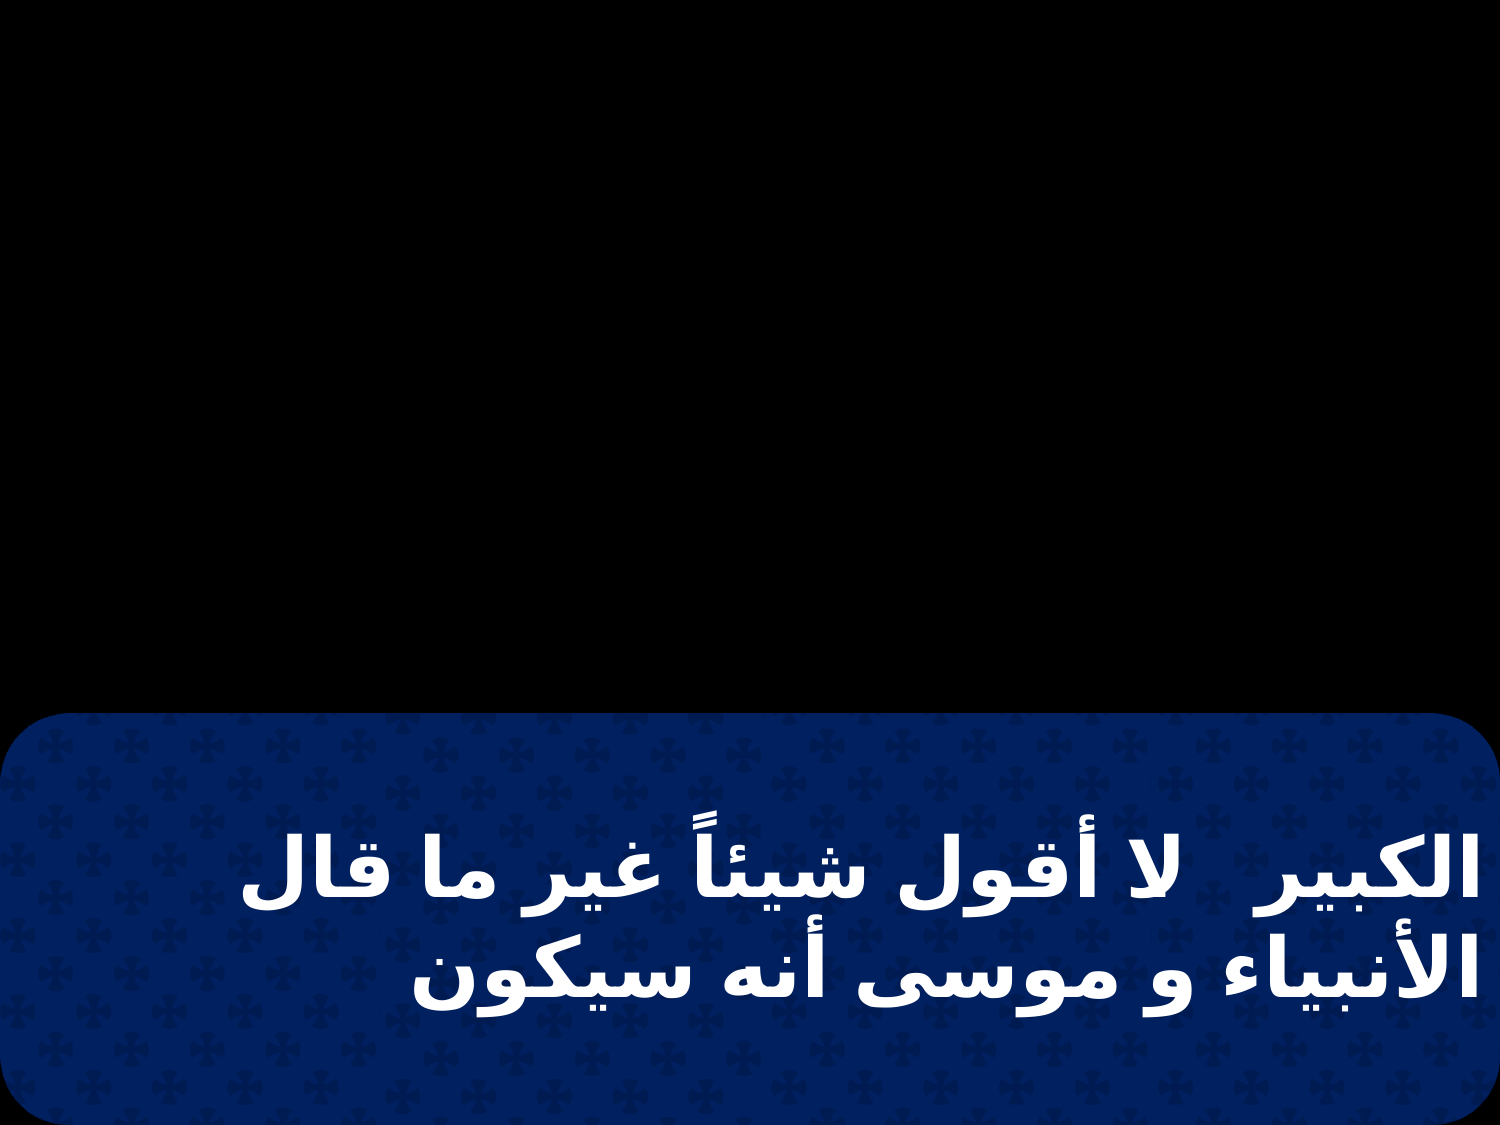

الكبير . لا أقول شيئاً غير ما قال الأنبياء و موسى أنه سيكون